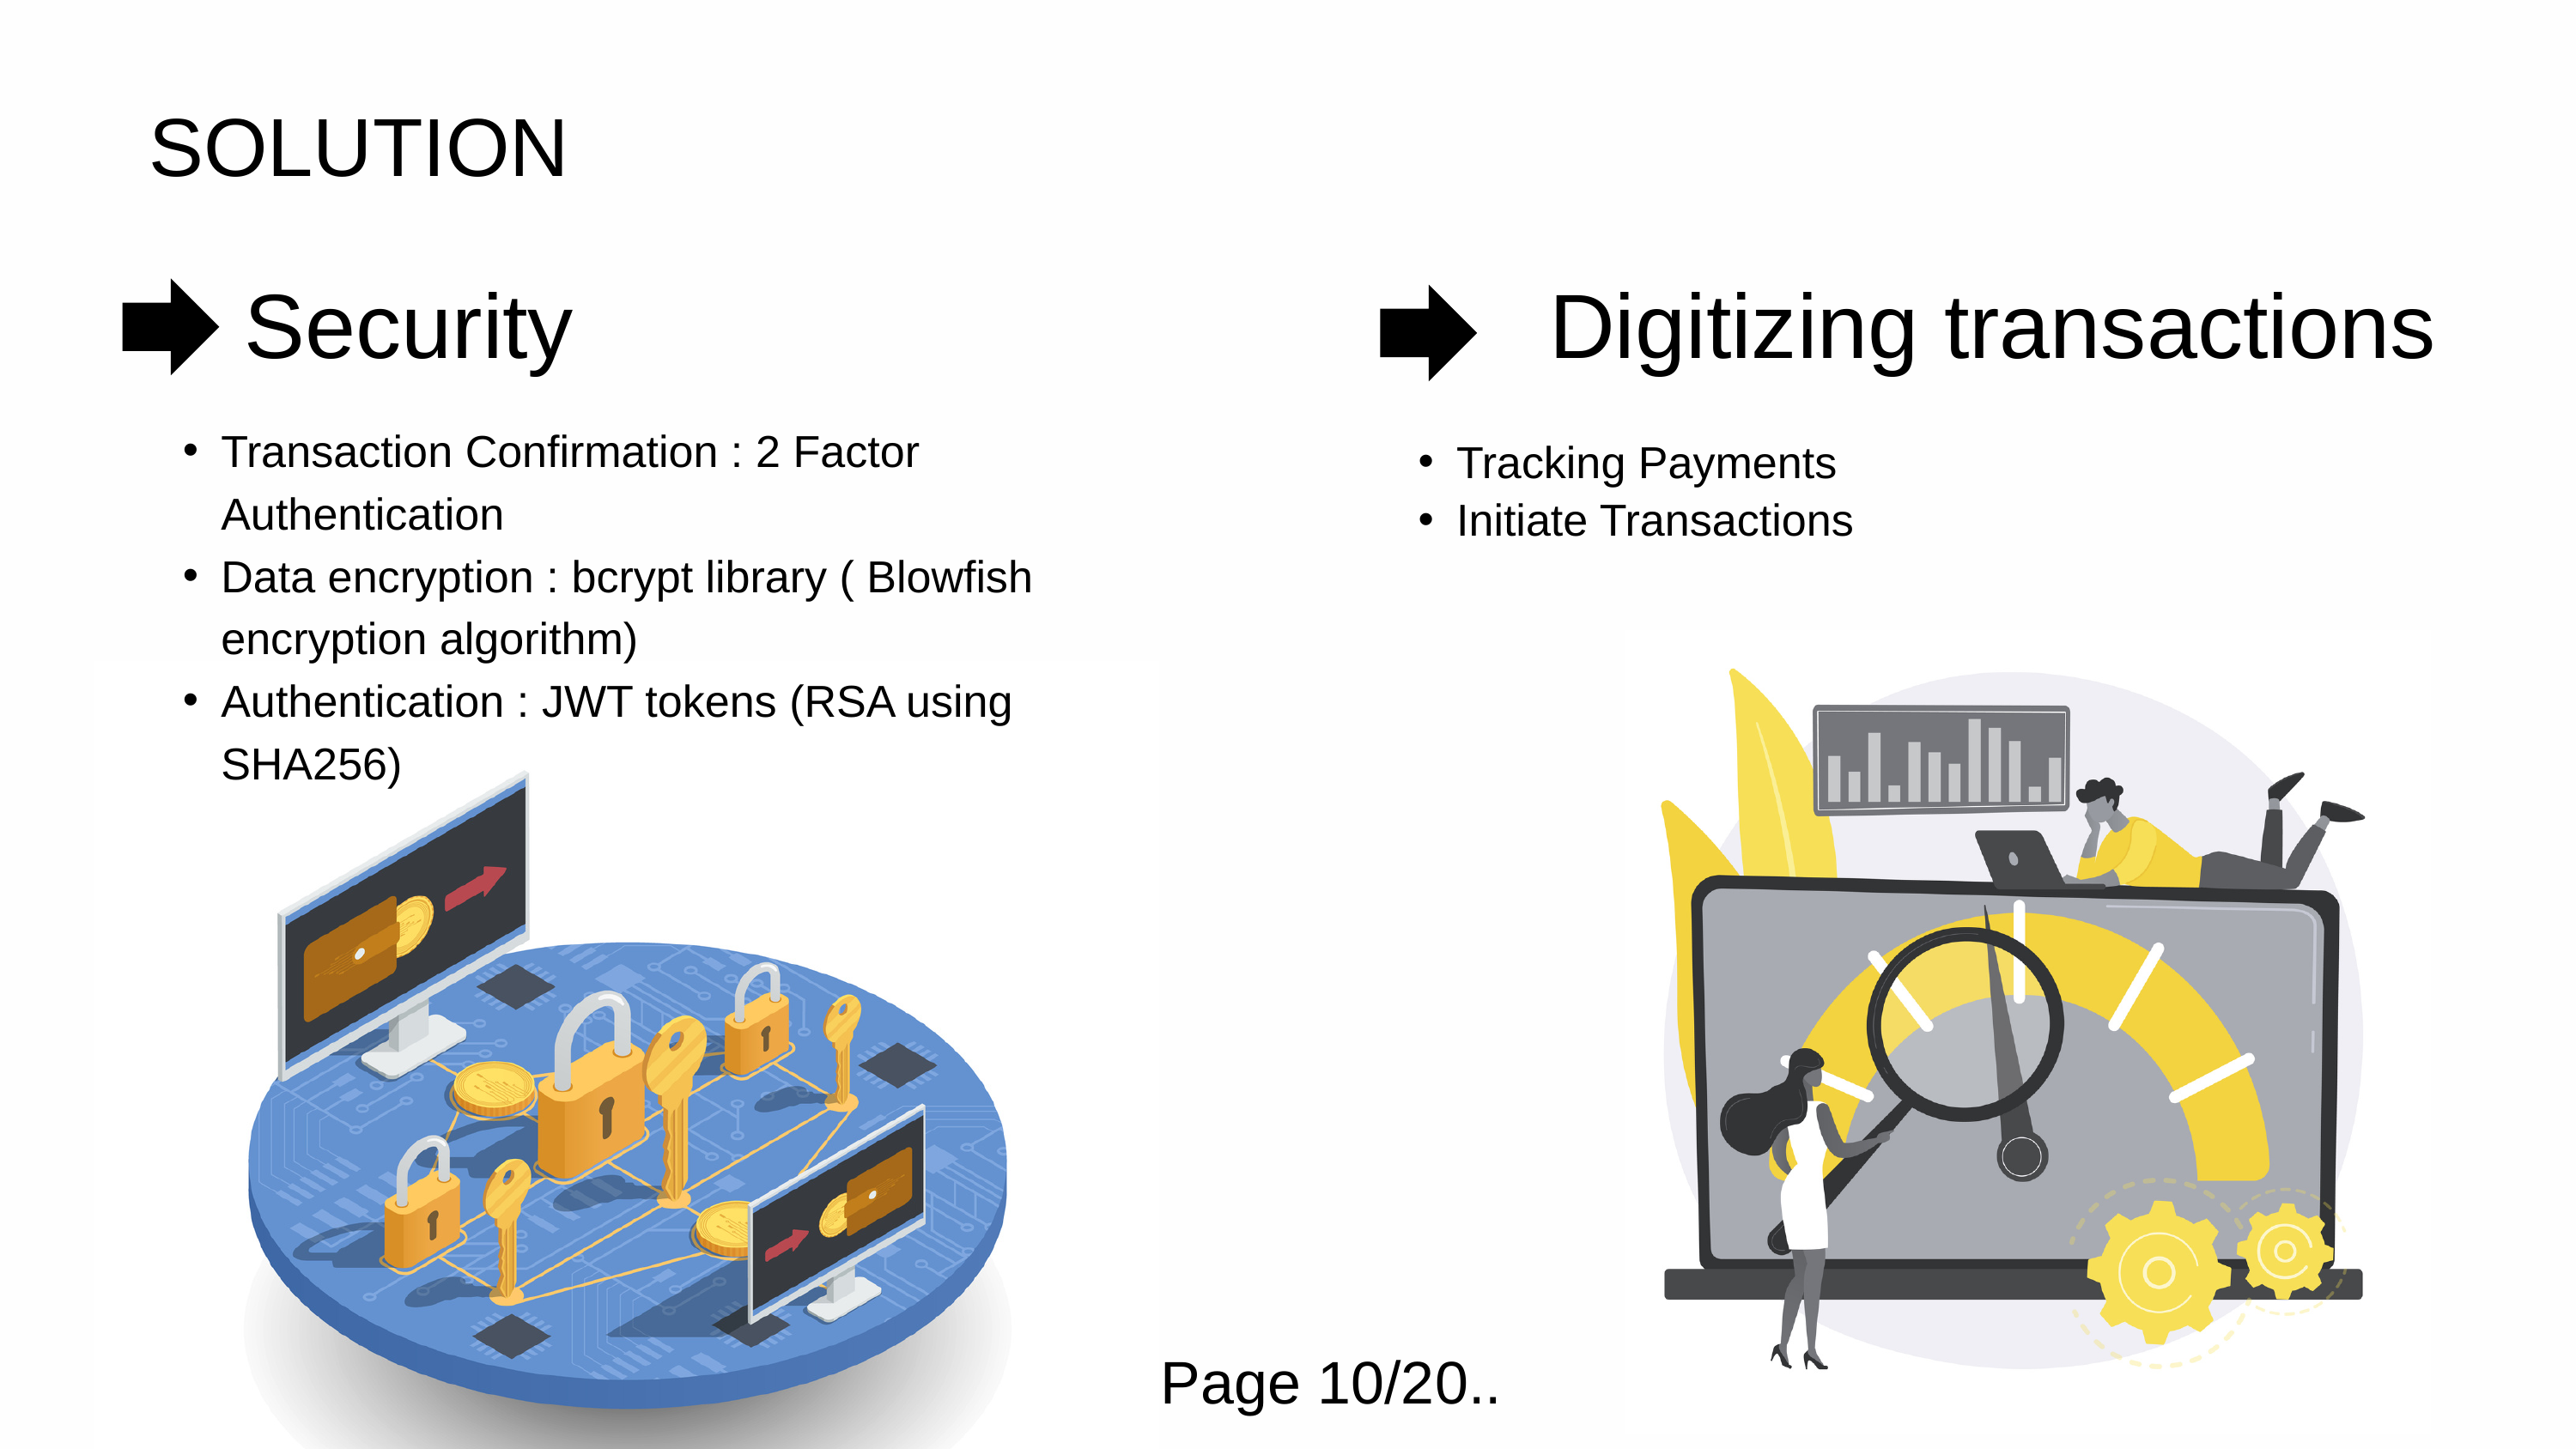

SOLUTION
Security
Digitizing transactions

Tracking Payments
Initiate Transactions

Transaction Confirmation : 2 Factor Authentication
Data encryption : bcrypt library ( Blowfish encryption algorithm)
Authentication : JWT tokens (RSA using SHA256)

Page 10/20..